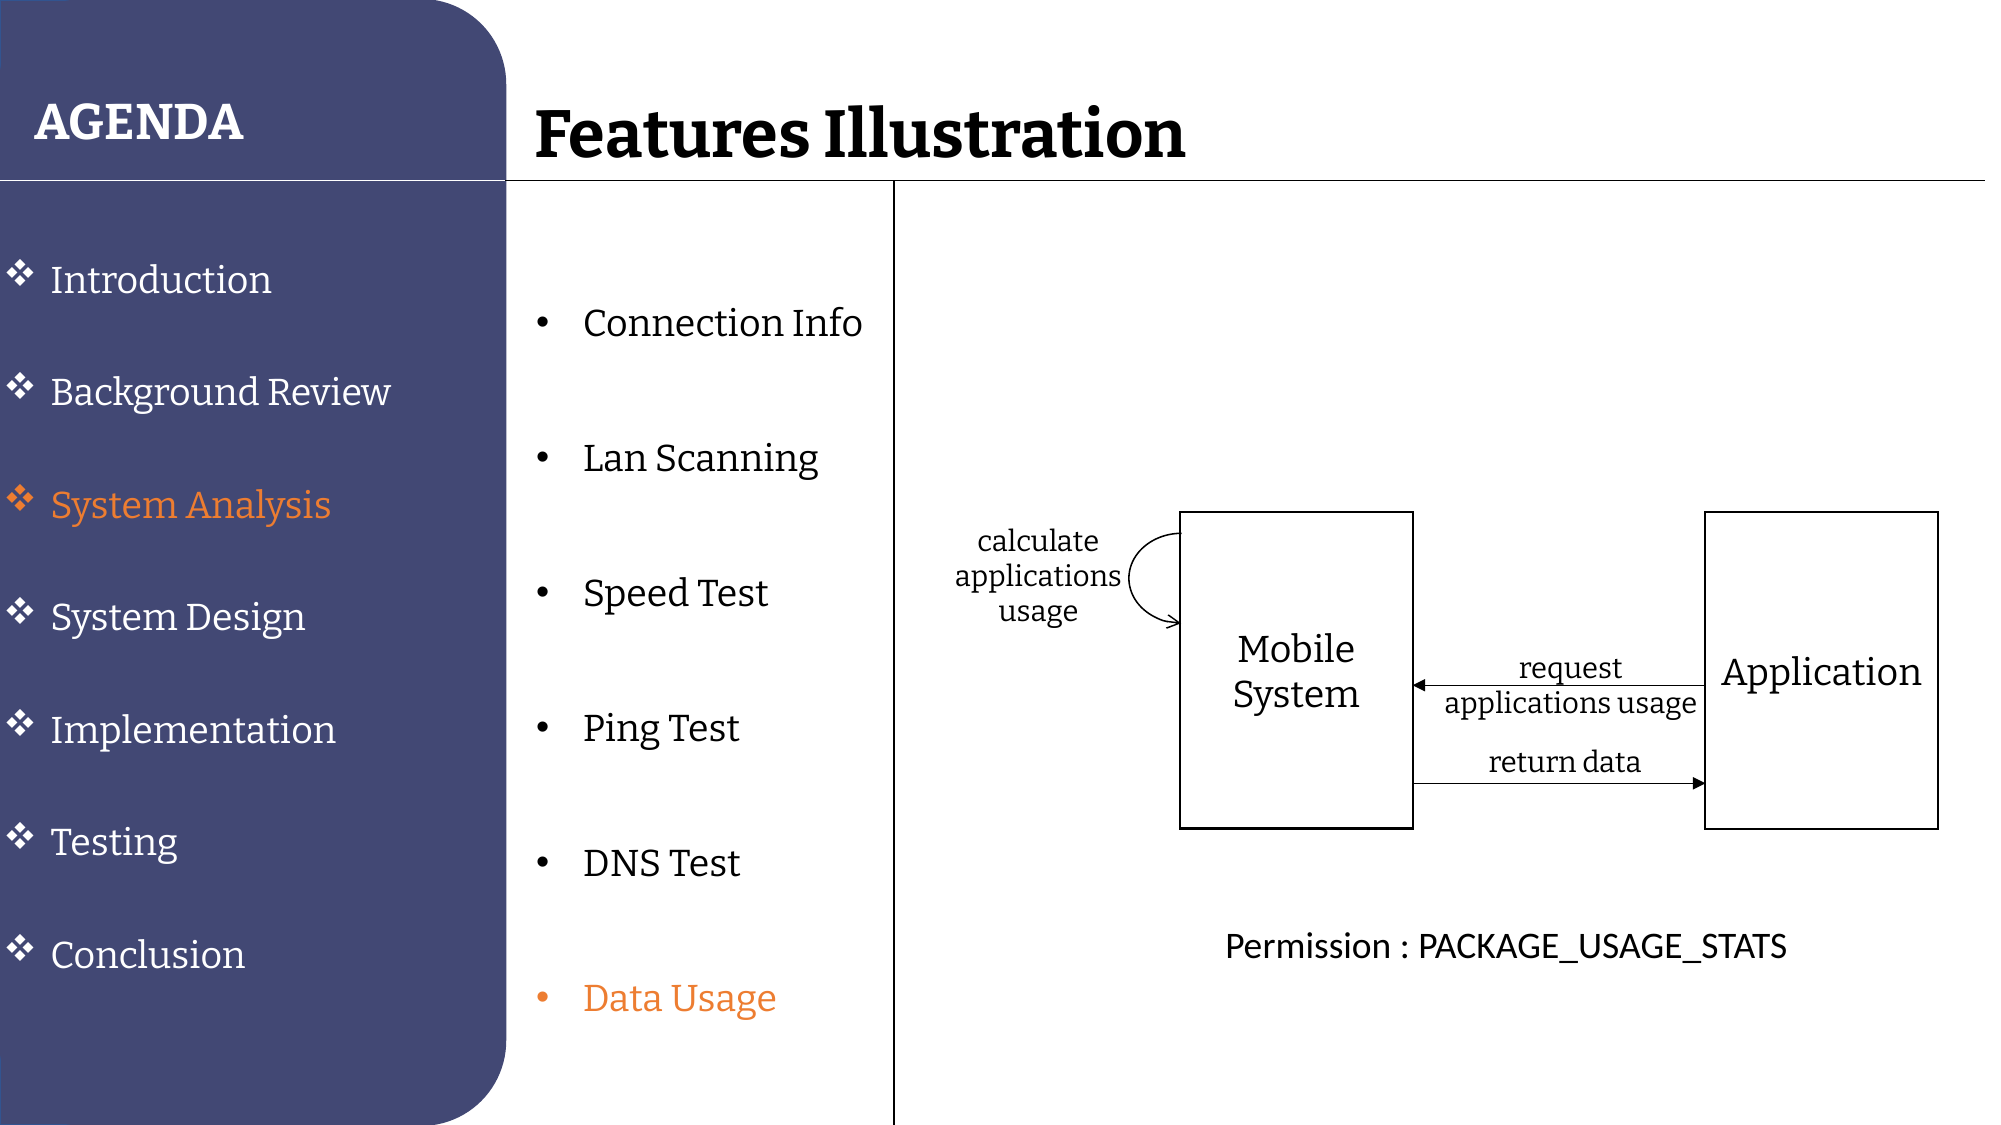

AGENDA
Features Illustration
Introduction
Background Review
System Analysis
System Design
Implementation
Testing
Conclusion
Connection Info
Lan Scanning
Speed Test
Ping Test
DNS Test
Data Usage
Mobile System
Application
calculate applications usage

request applications usage
return data
Permission : PACKAGE_USAGE_STATS